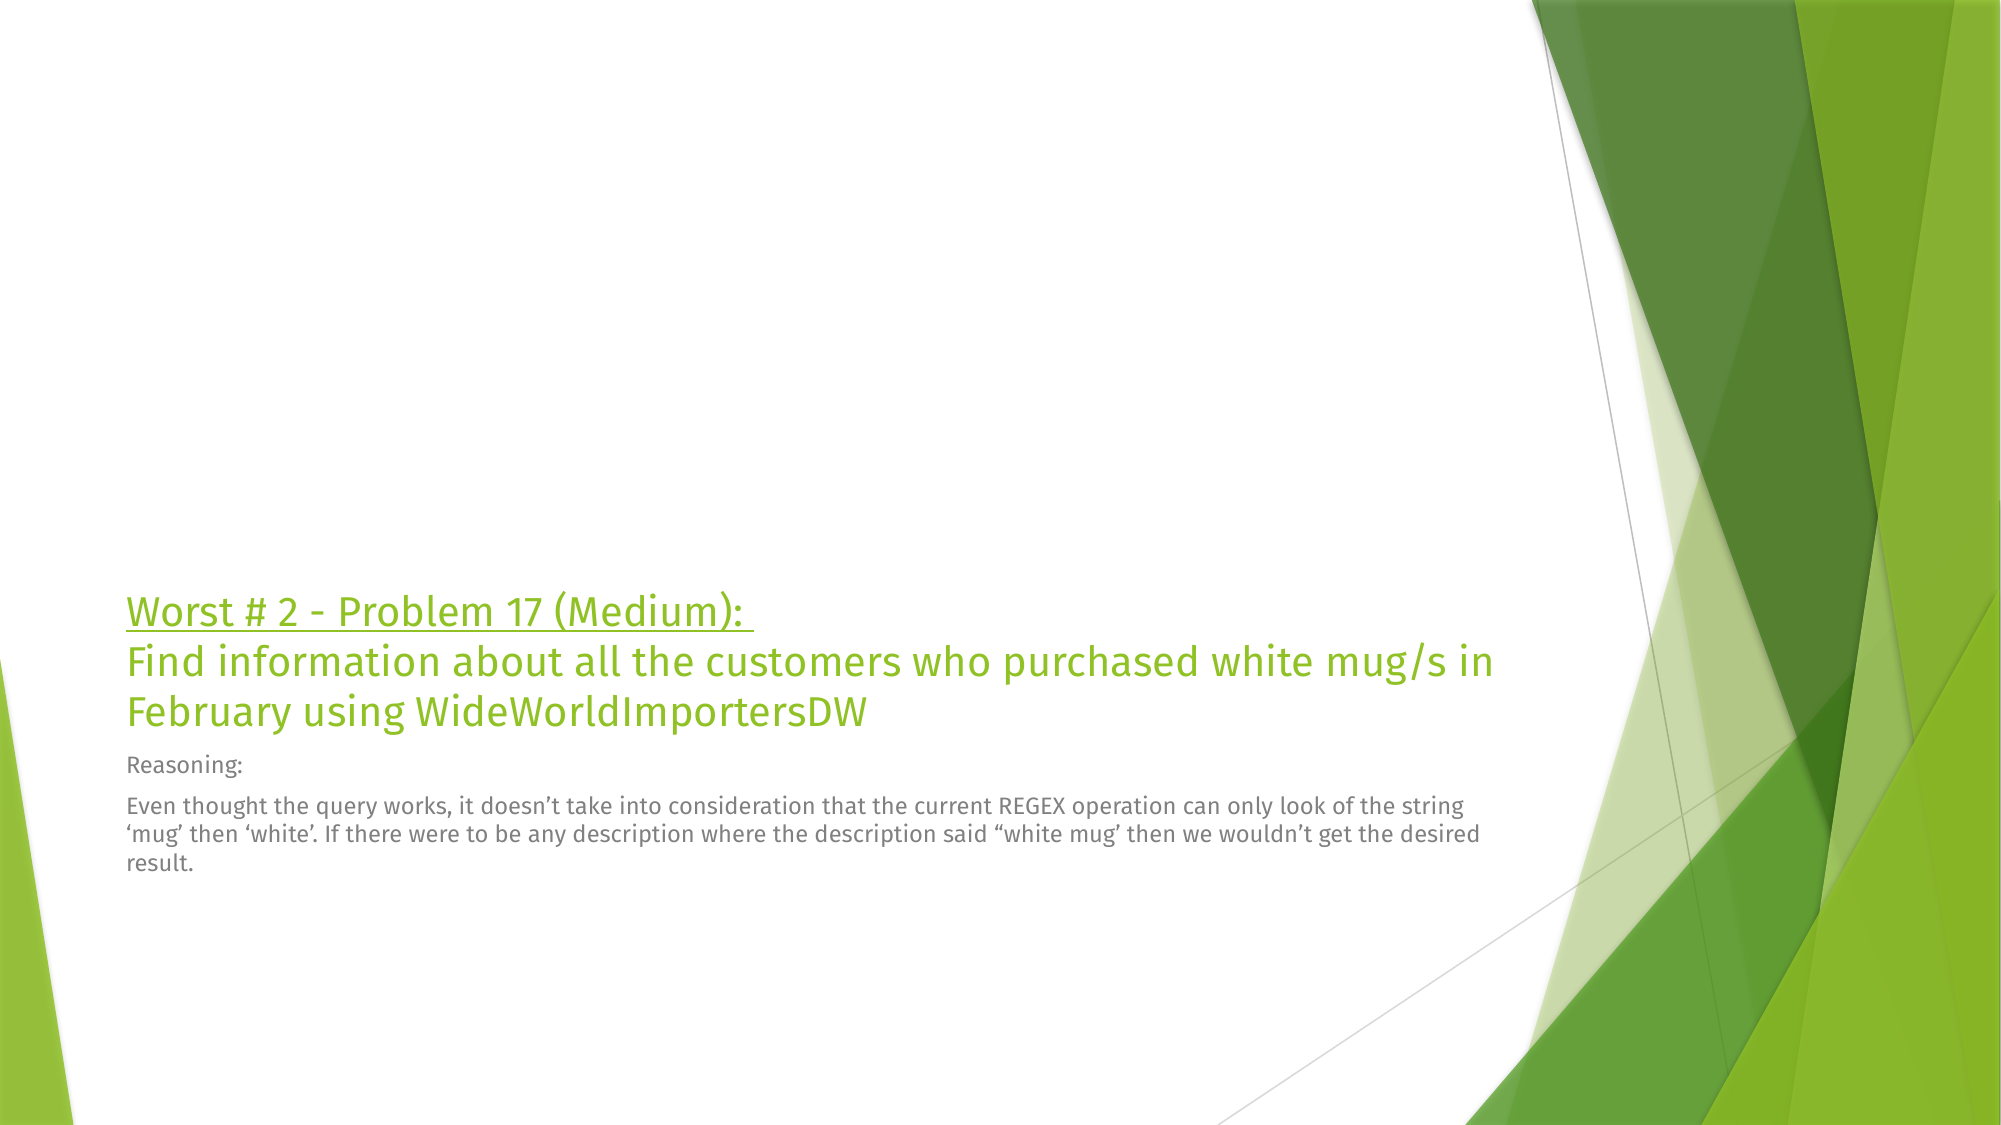

# Worst # 2 - Problem 17 (Medium): Find information about all the customers who purchased white mug/s in February using WideWorldImportersDW
Reasoning:
Even thought the query works, it doesn’t take into consideration that the current REGEX operation can only look of the string ‘mug’ then ‘white’. If there were to be any description where the description said “white mug’ then we wouldn’t get the desired result.